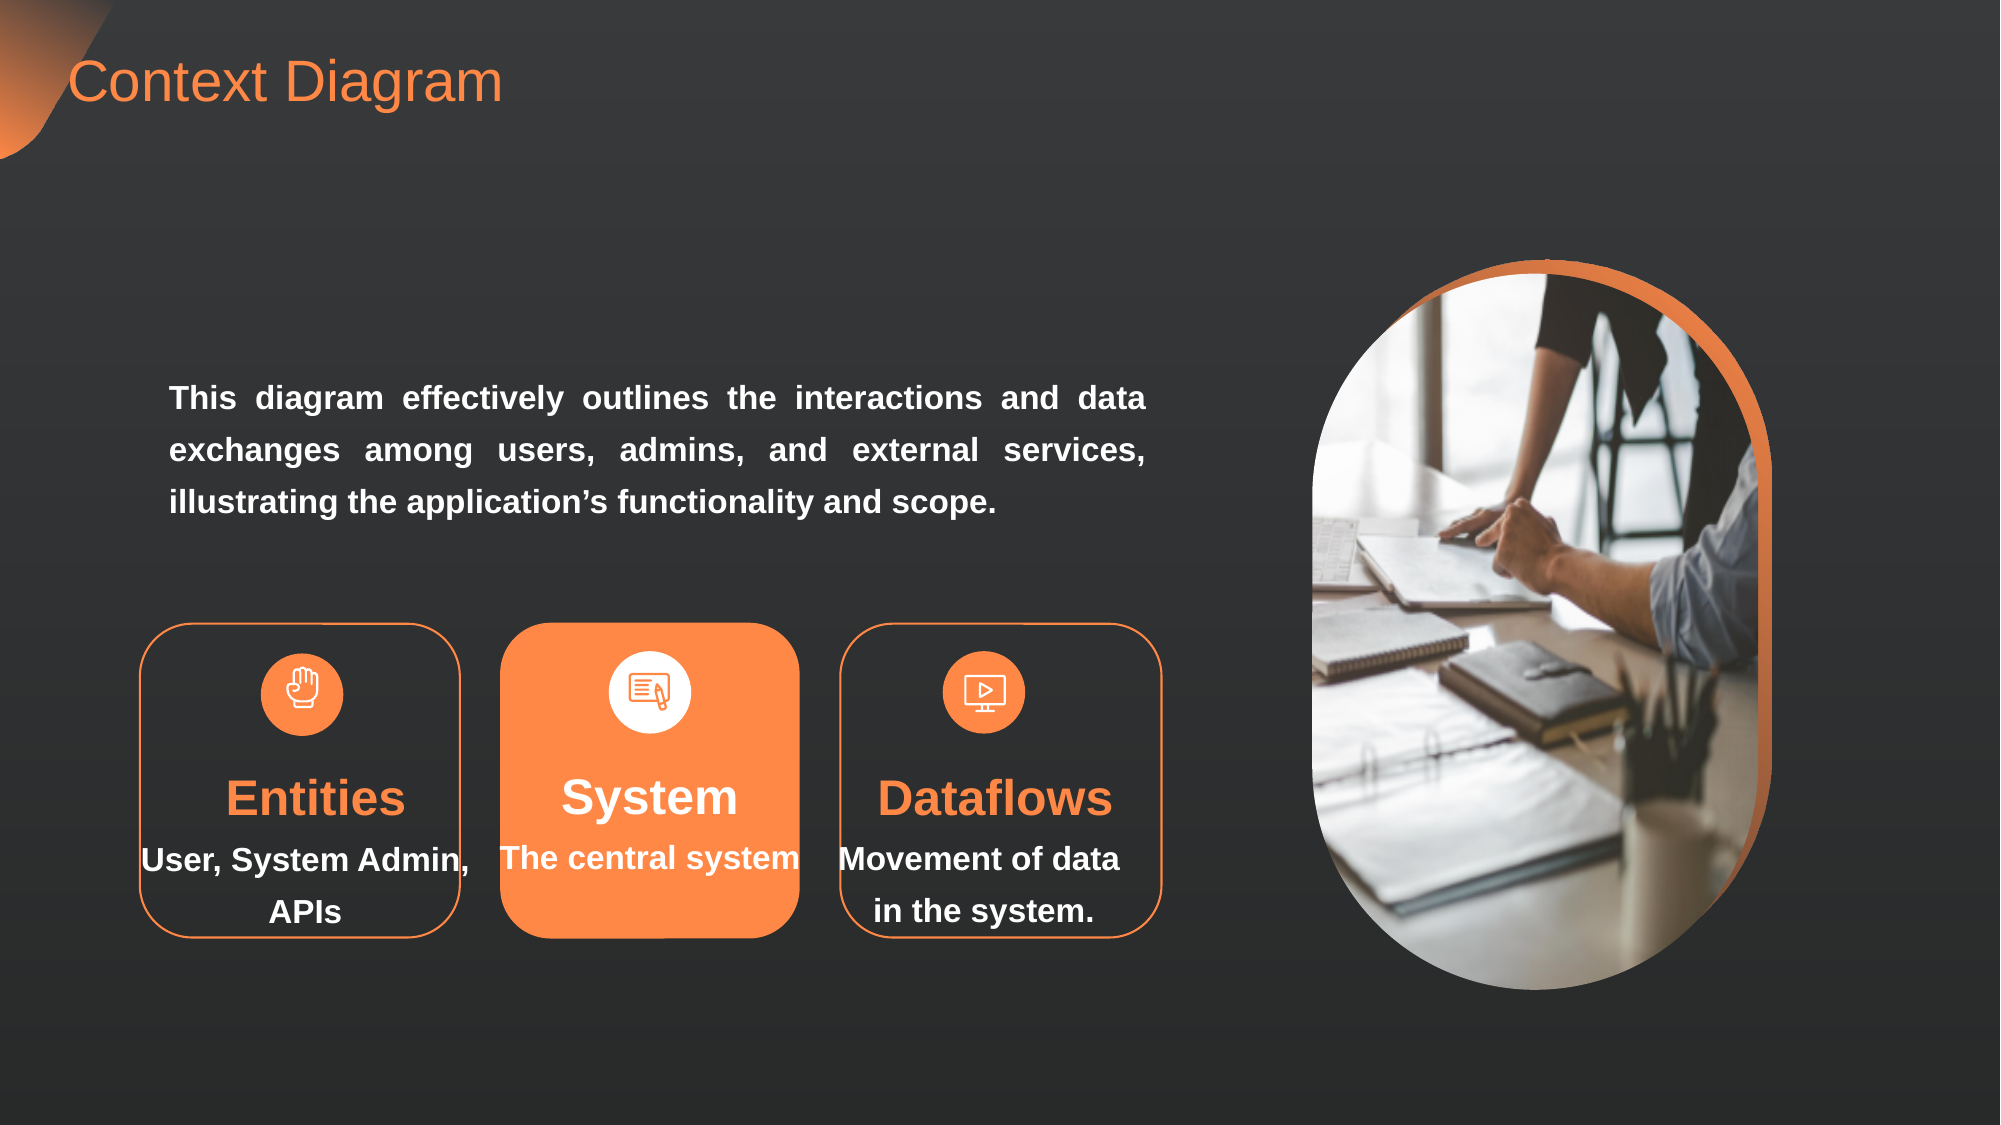

Context Diagram

This diagram effectively outlines the interactions and data exchanges among users, admins, and external services, illustrating the application’s functionality and scope.

System
Entities
Dataflows
The central system
Movement of data
in the system.
User, System Admin, APIs